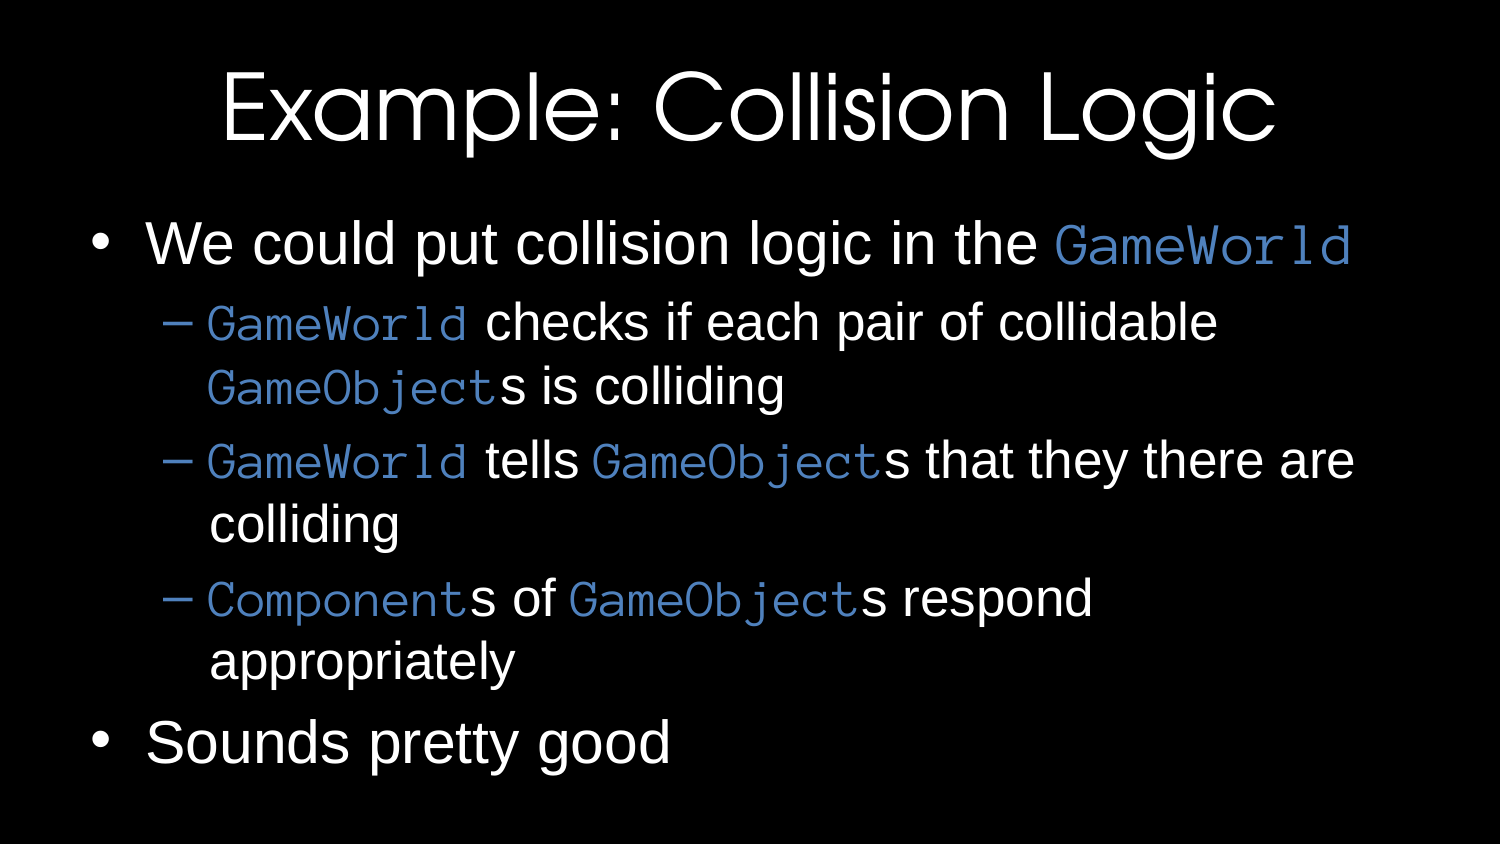

# Example: Collision Logic
We could put collision logic in the GameWorld
GameWorld checks if each pair of collidable GameObjects is colliding
GameWorld tells GameObjects that they there are colliding
Components of GameObjects respond appropriately
Sounds pretty good